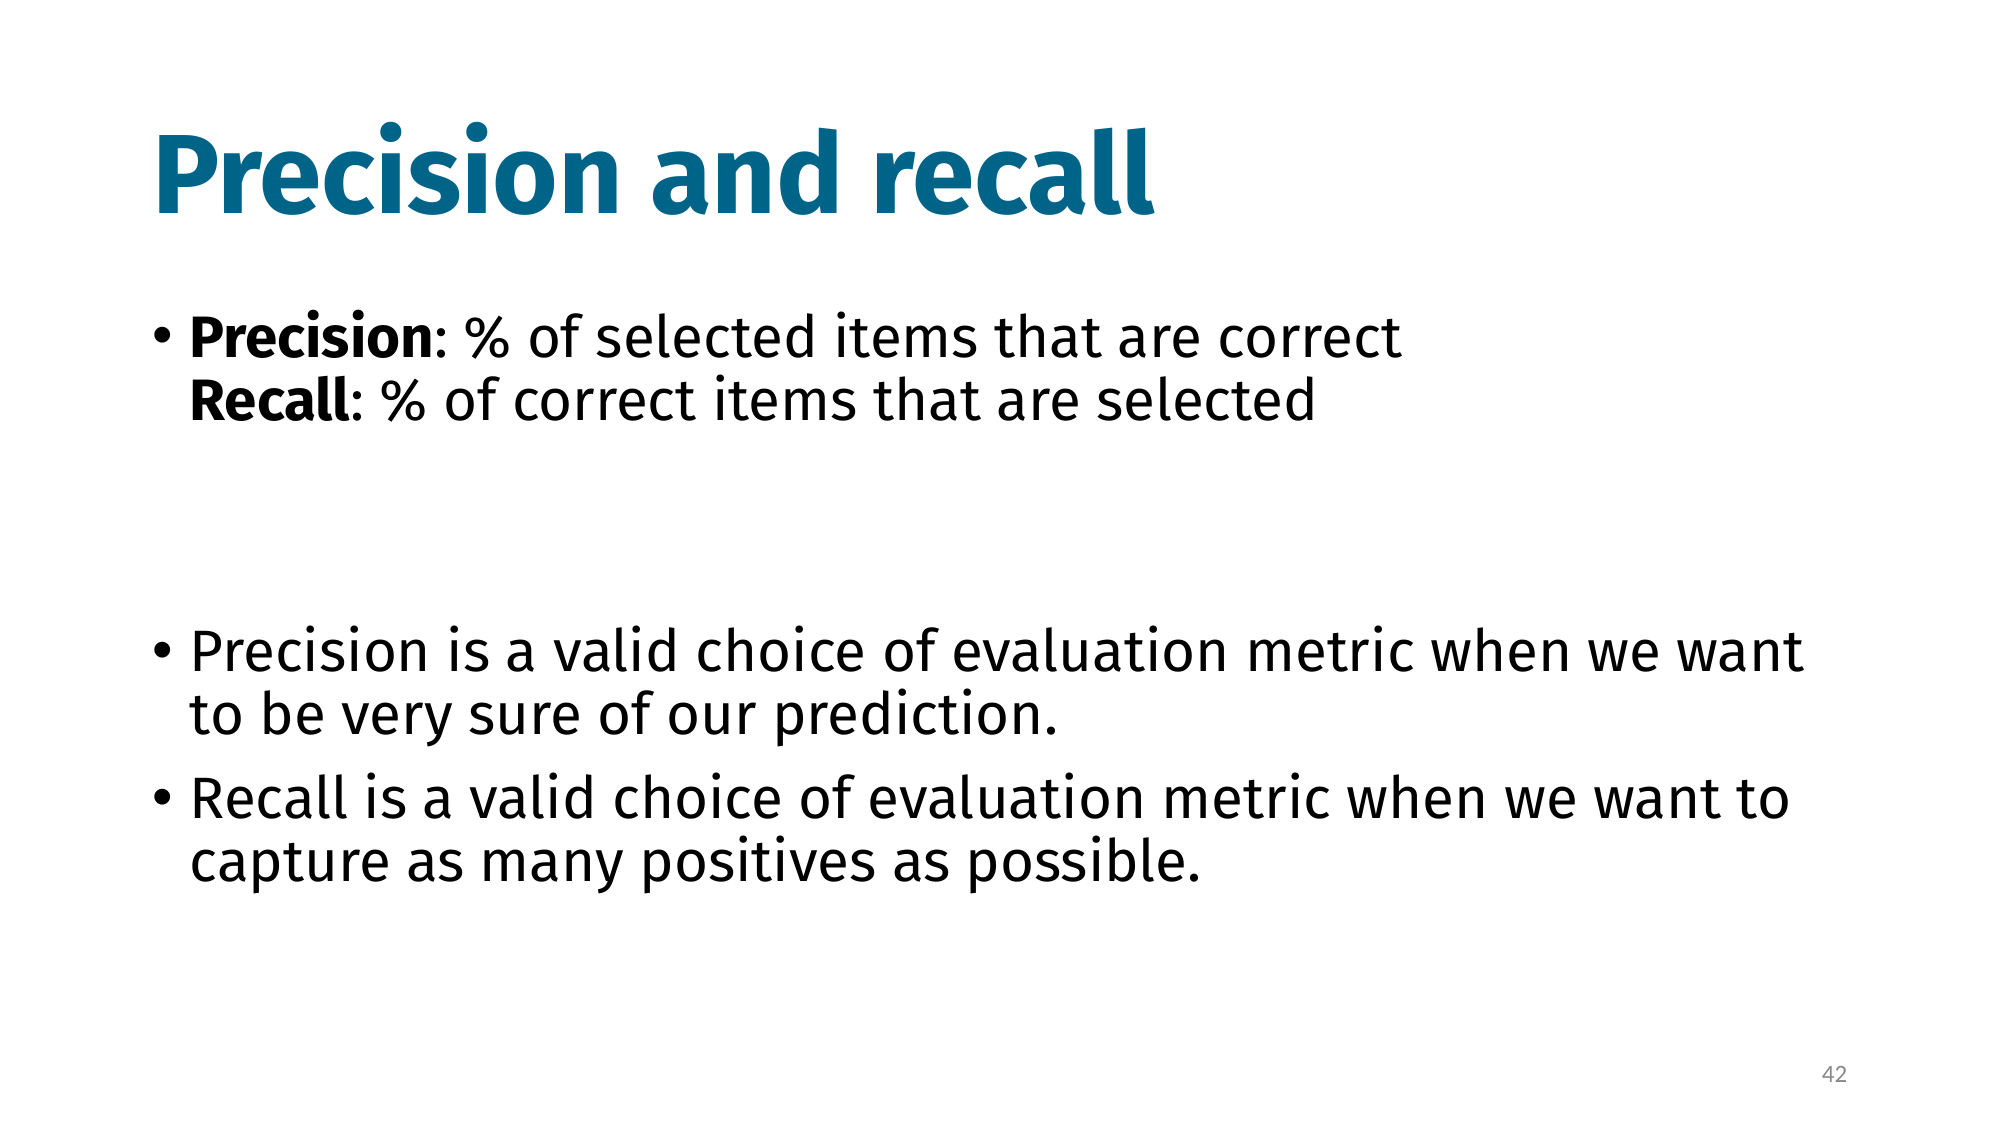

# Precision and recall
Precision: % of selected items that are correct
Recall: % of correct items that are selected

Precision is a valid choice of evaluation metric when we want to be very sure of our prediction.
Recall is a valid choice of evaluation metric when we want to capture as many positives as possible.
42